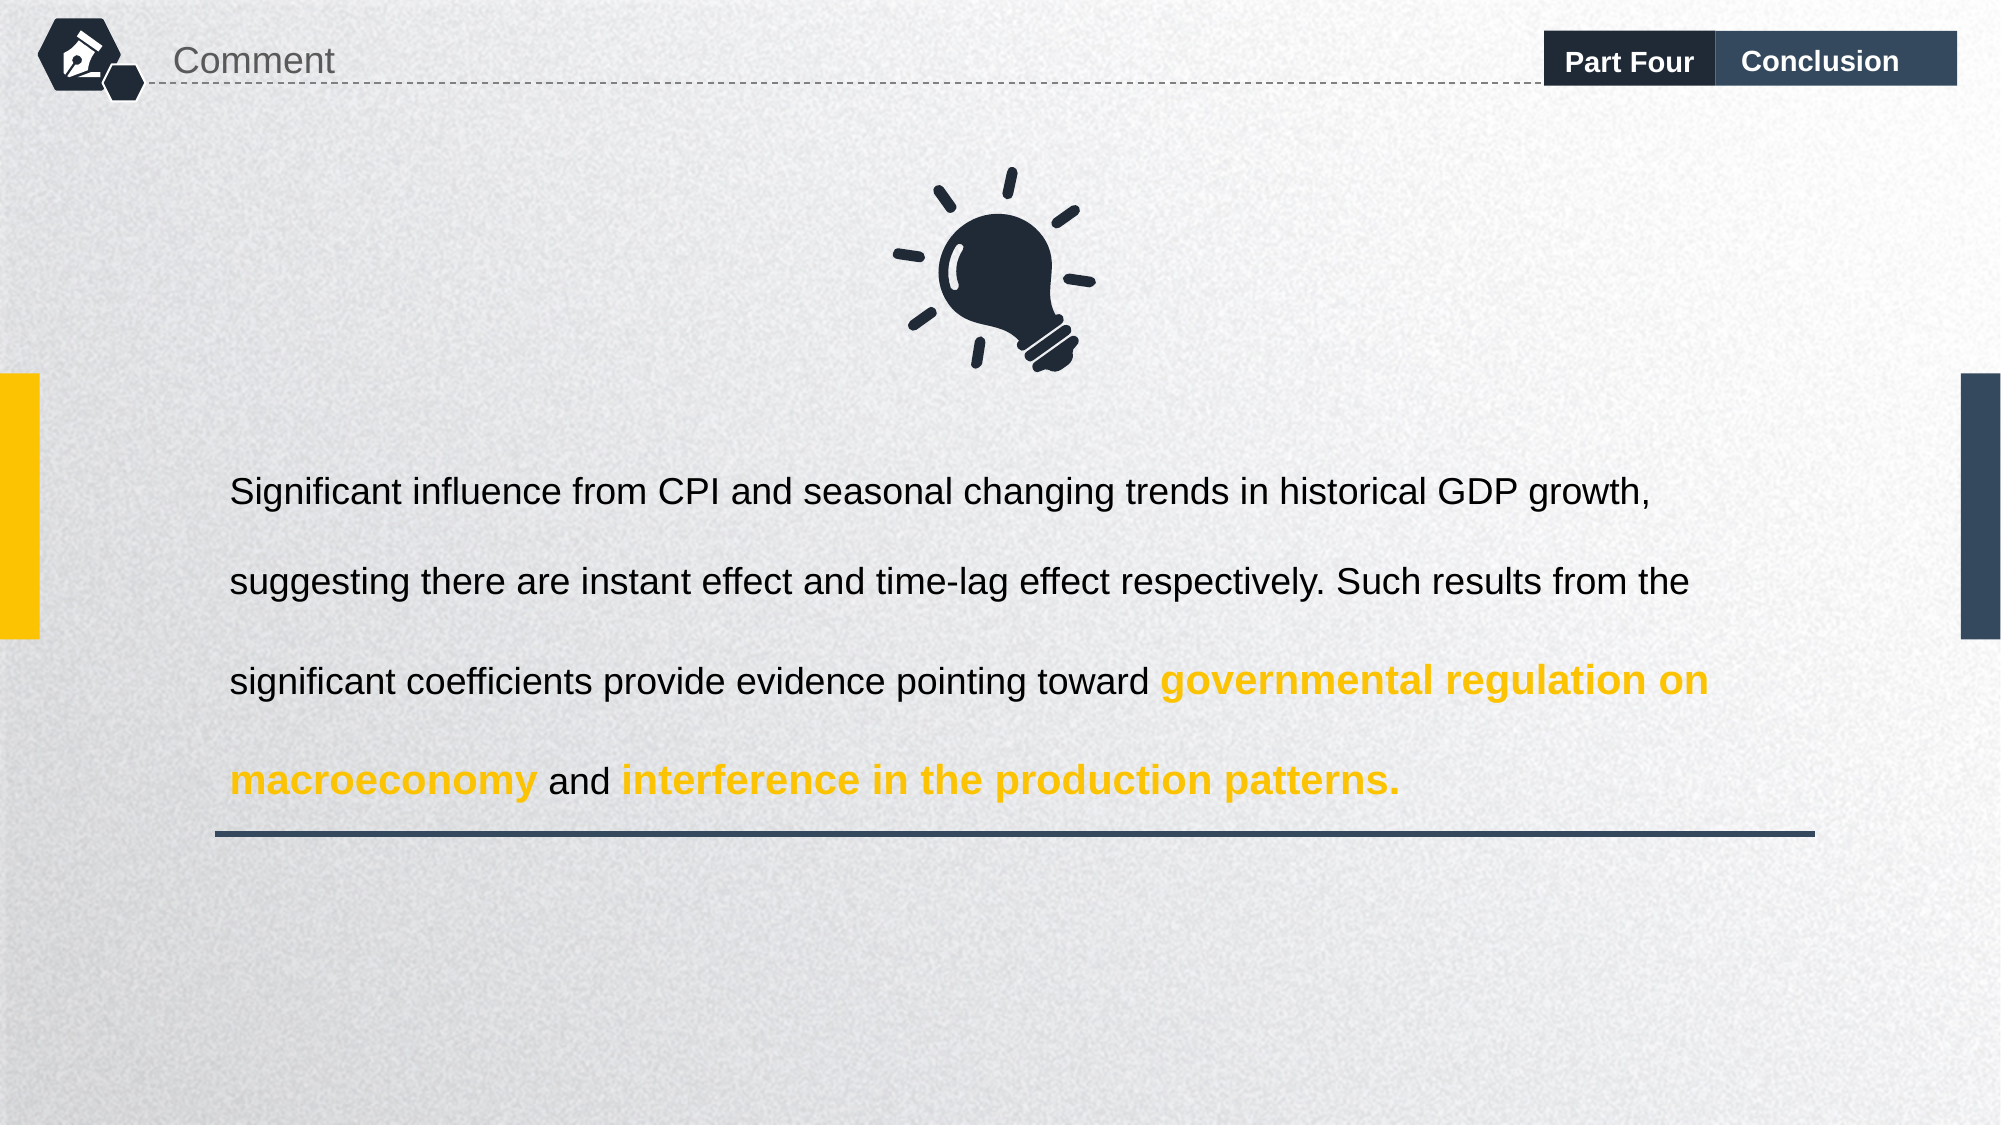

Conclusion
Part Four
Comment

Significant influence from CPI and seasonal changing trends in historical GDP growth, suggesting there are instant effect and time-lag effect respectively. Such results from the significant coefficients provide evidence pointing toward governmental regulation on macroeconomy and interference in the production patterns.